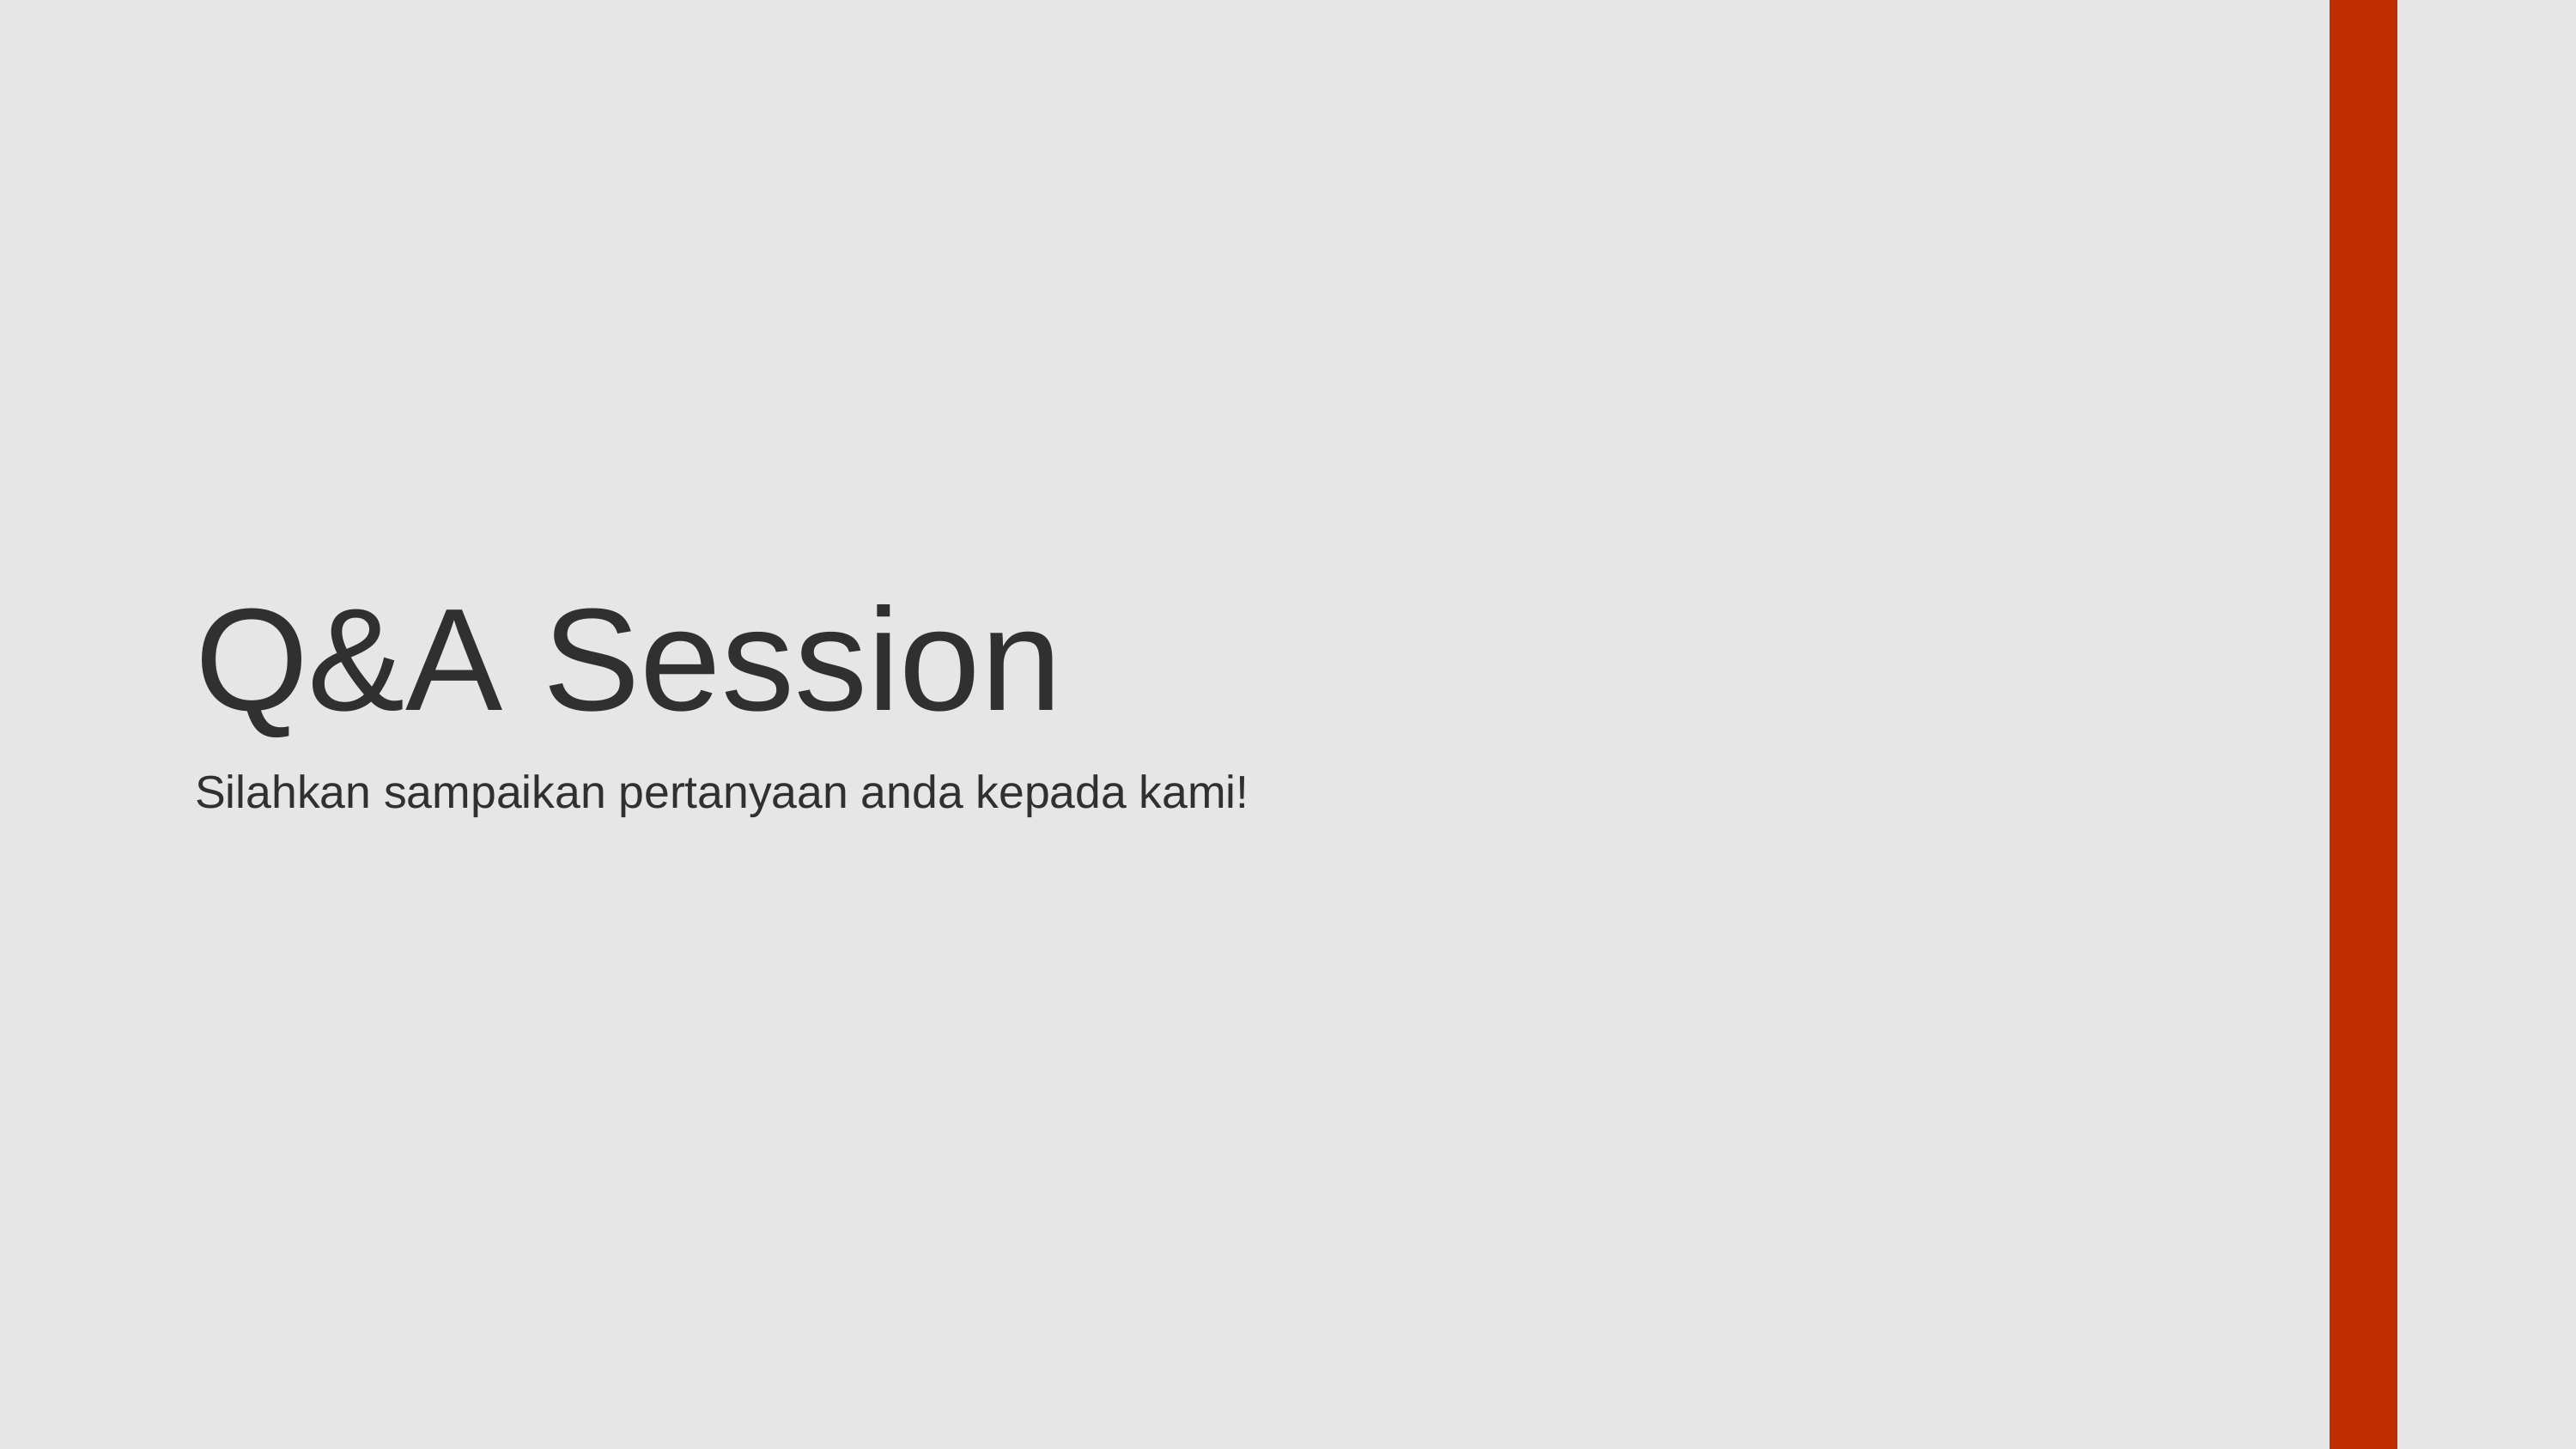

Q&A Session
Silahkan sampaikan pertanyaan anda kepada kami!